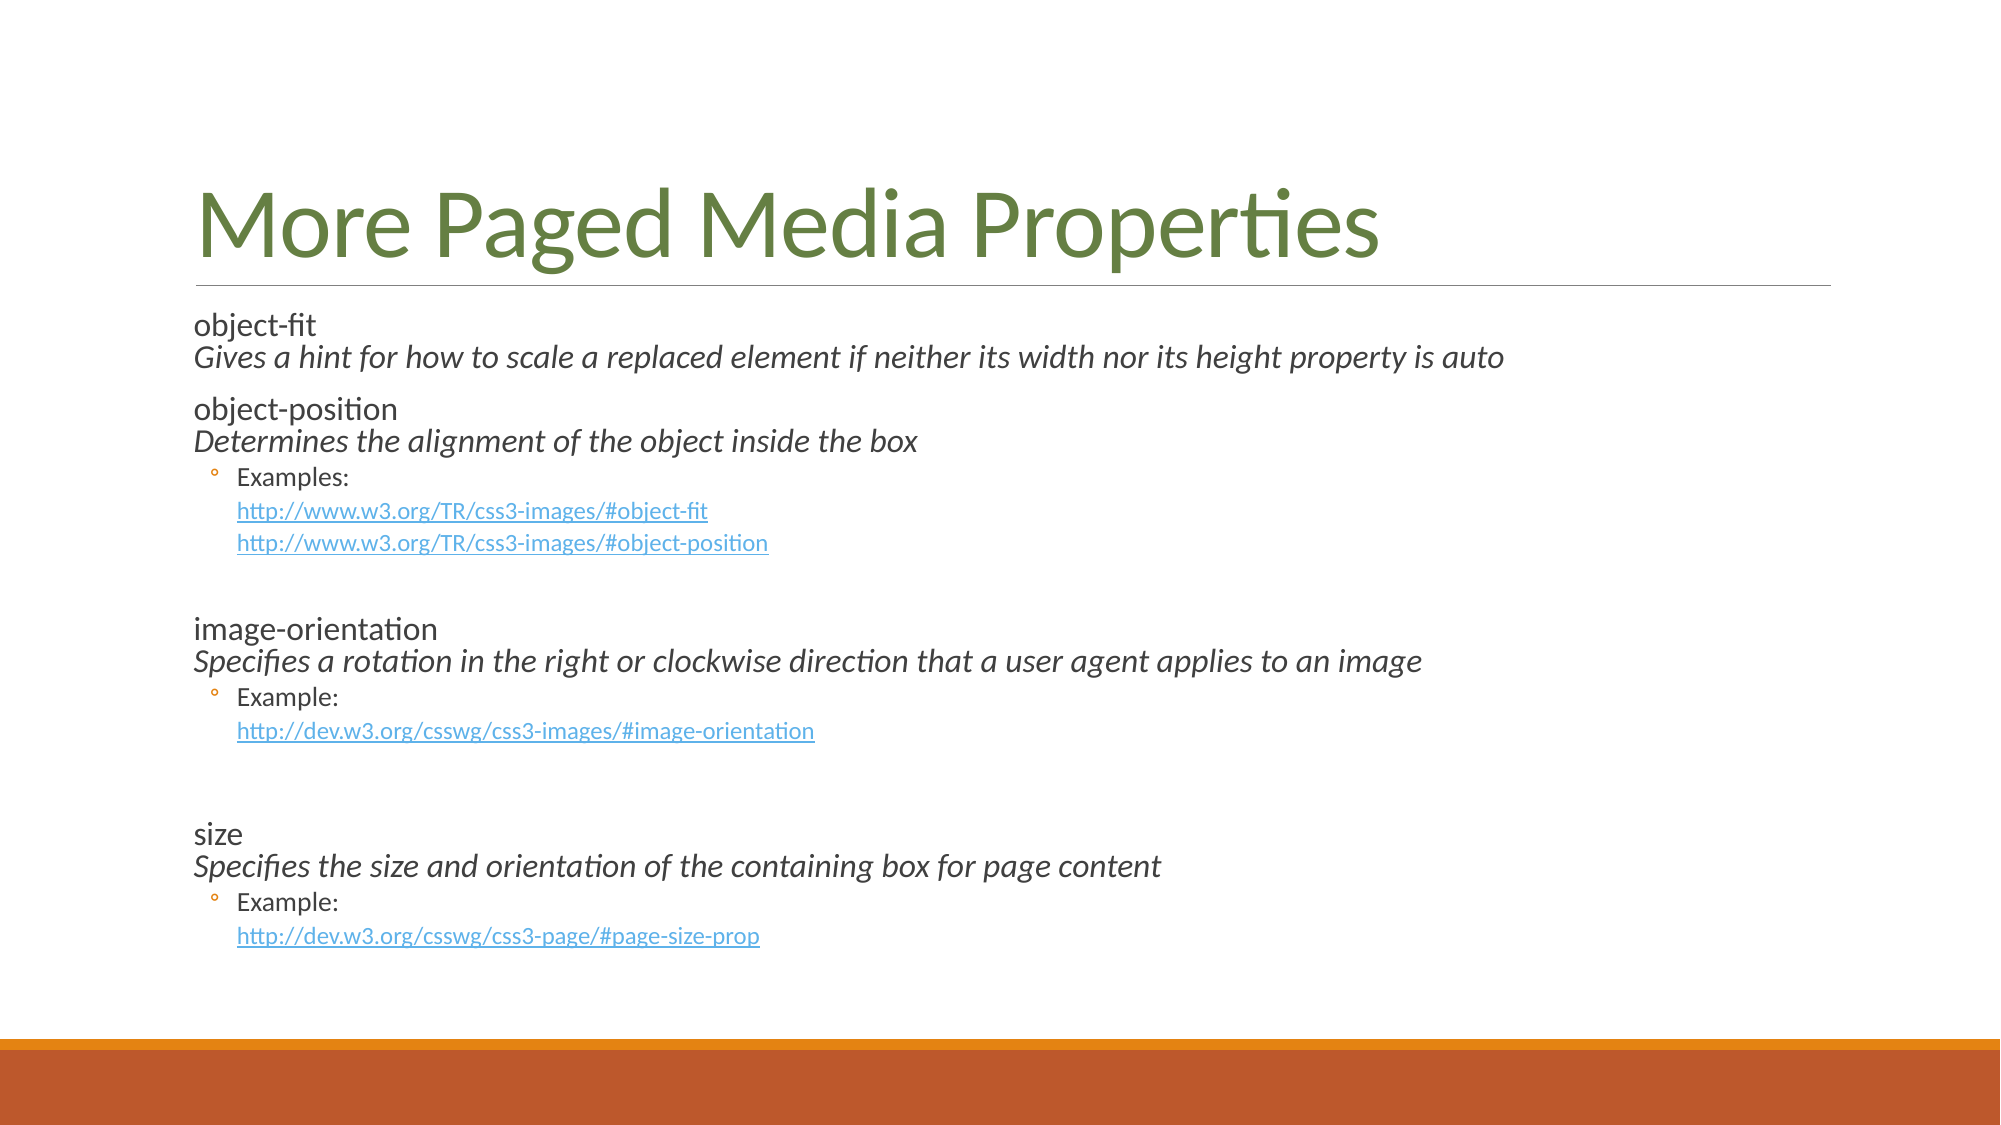

# More Paged Media Properties
object-fit
Gives a hint for how to scale a replaced element if neither its width nor its height property is auto
object-position
Determines the alignment of the object inside the box
Examples:
http://www.w3.org/TR/css3-images/#object-fit
http://www.w3.org/TR/css3-images/#object-position

image-orientation
Specifies a rotation in the right or clockwise direction that a user agent applies to an image
Example:
http://dev.w3.org/csswg/css3-images/#image-orientation

size
Specifies the size and orientation of the containing box for page content
Example:
http://dev.w3.org/csswg/css3-page/#page-size-prop